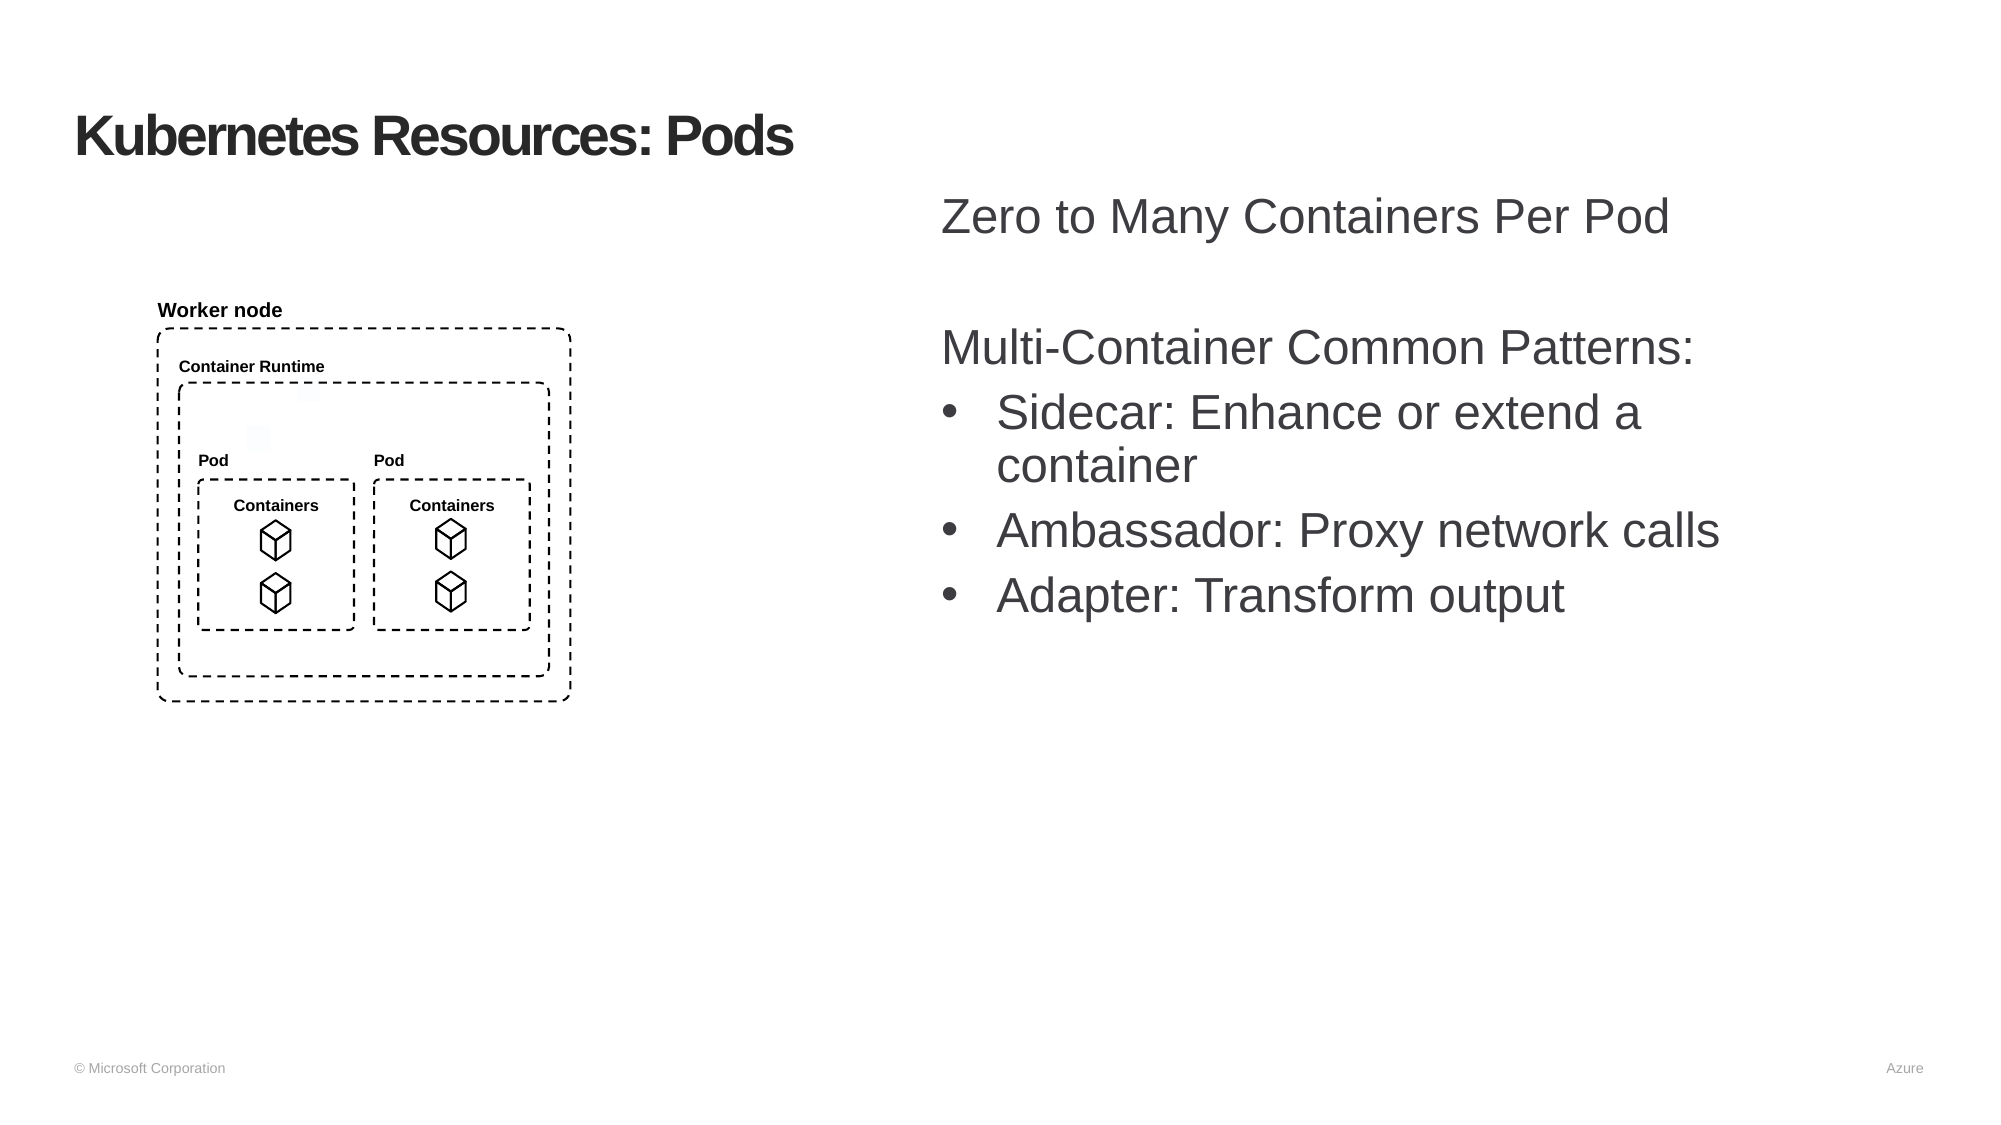

# Kubernetes Resources: Pods
Zero to Many Containers Per Pod

Multi-Container Common Patterns:
Sidecar: Enhance or extend a container
Ambassador: Proxy network calls
Adapter: Transform output

Worker node

Container Runtime

Pod
Pod

Containers
Containers

© Microsoft Corporation                                                                                  								                                Azure